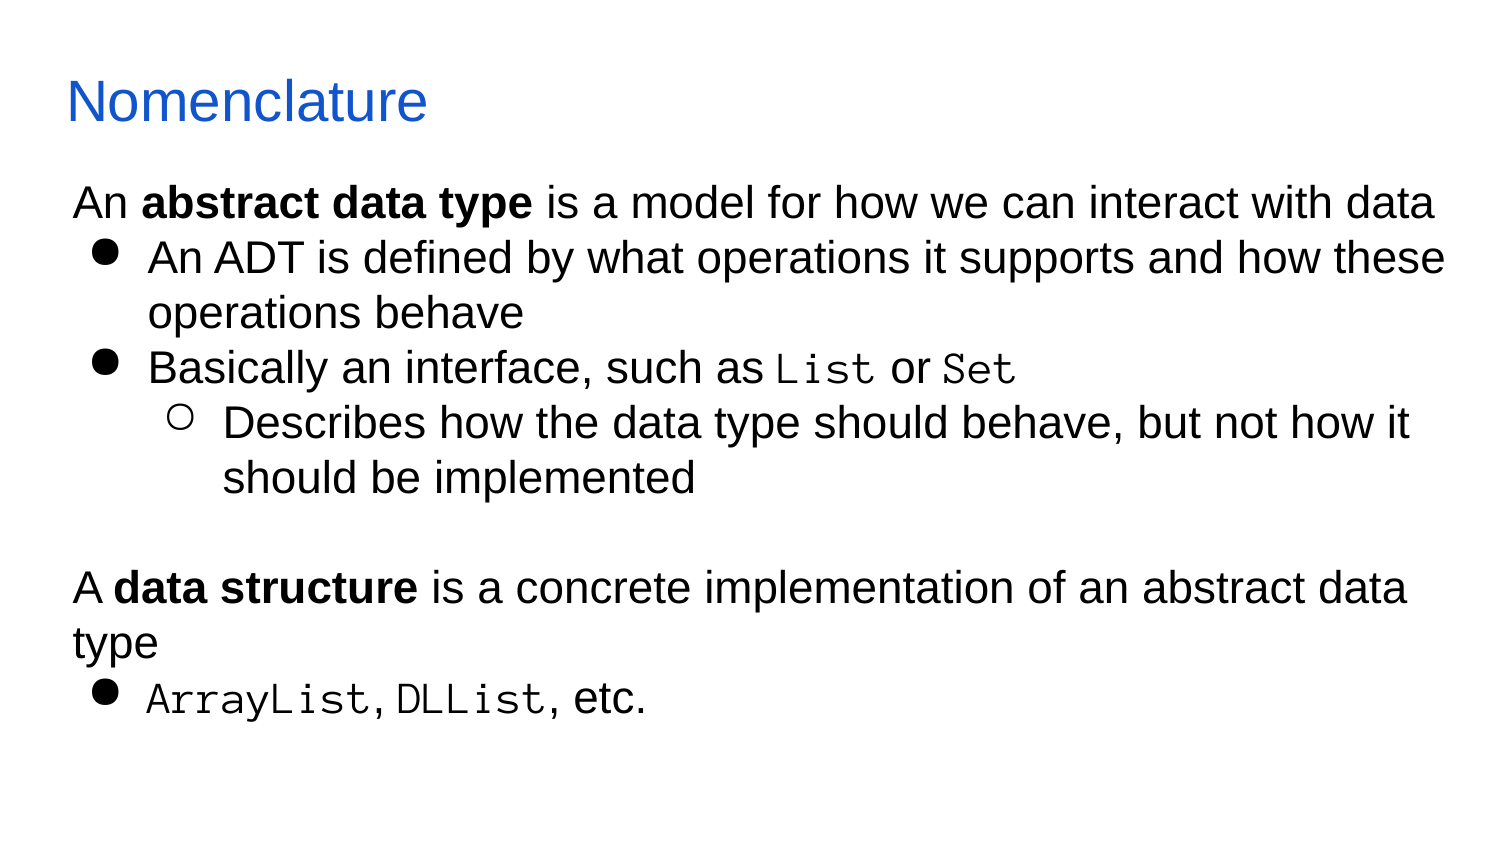

# Nomenclature
An abstract data type is a model for how we can interact with data
An ADT is defined by what operations it supports and how these operations behave
Basically an interface, such as List or Set
Describes how the data type should behave, but not how it should be implemented

A data structure is a concrete implementation of an abstract data type
ArrayList, DLList, etc.